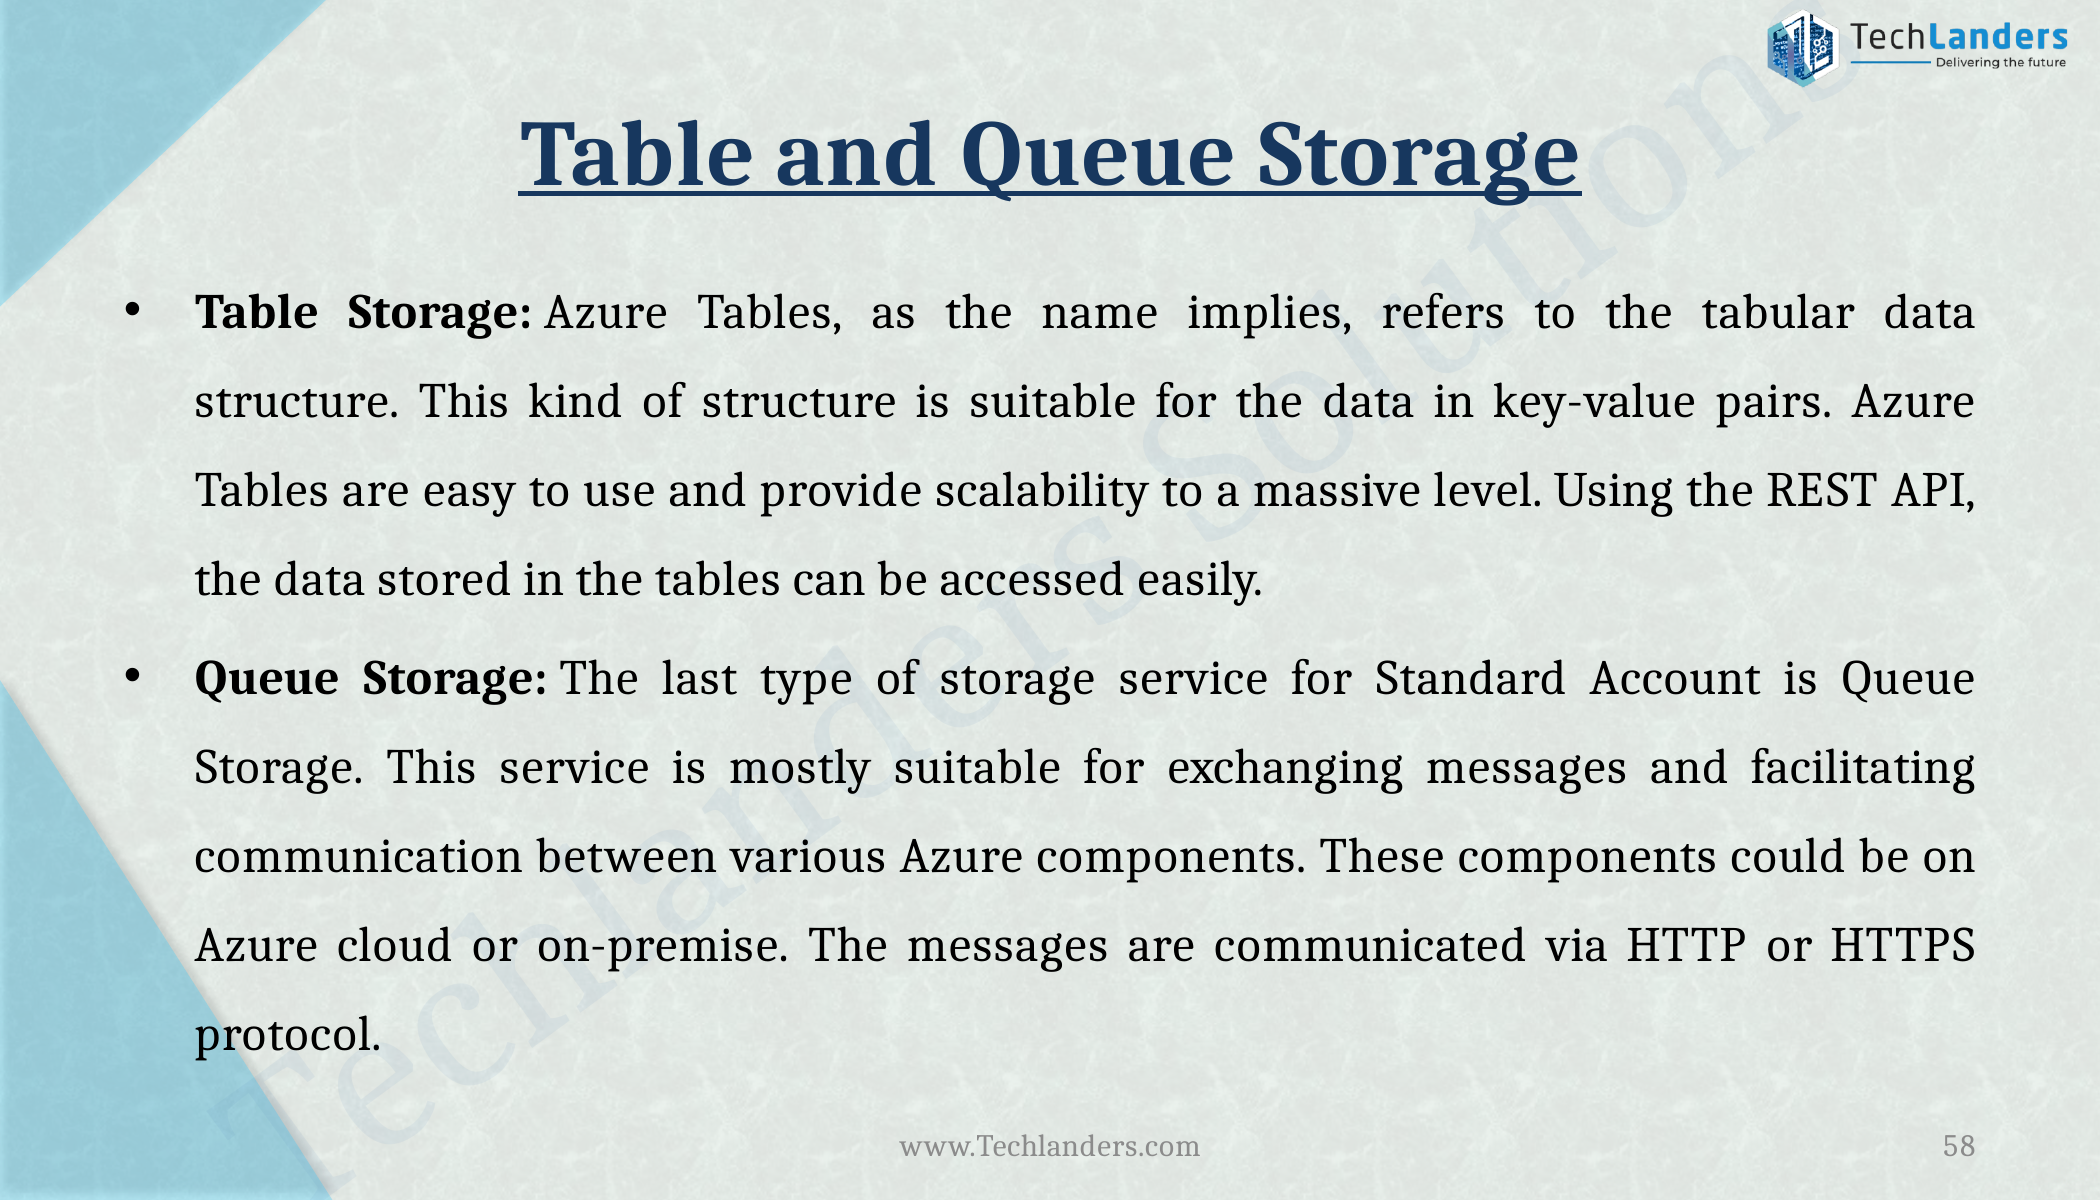

# Table and Queue Storage
Table Storage: Azure Tables, as the name implies, refers to the tabular data structure. This kind of structure is suitable for the data in key-value pairs. Azure Tables are easy to use and provide scalability to a massive level. Using the REST API, the data stored in the tables can be accessed easily.
Queue Storage: The last type of storage service for Standard Account is Queue Storage. This service is mostly suitable for exchanging messages and facilitating communication between various Azure components. These components could be on Azure cloud or on-premise. The messages are communicated via HTTP or HTTPS protocol.

www.Techlanders.com
58